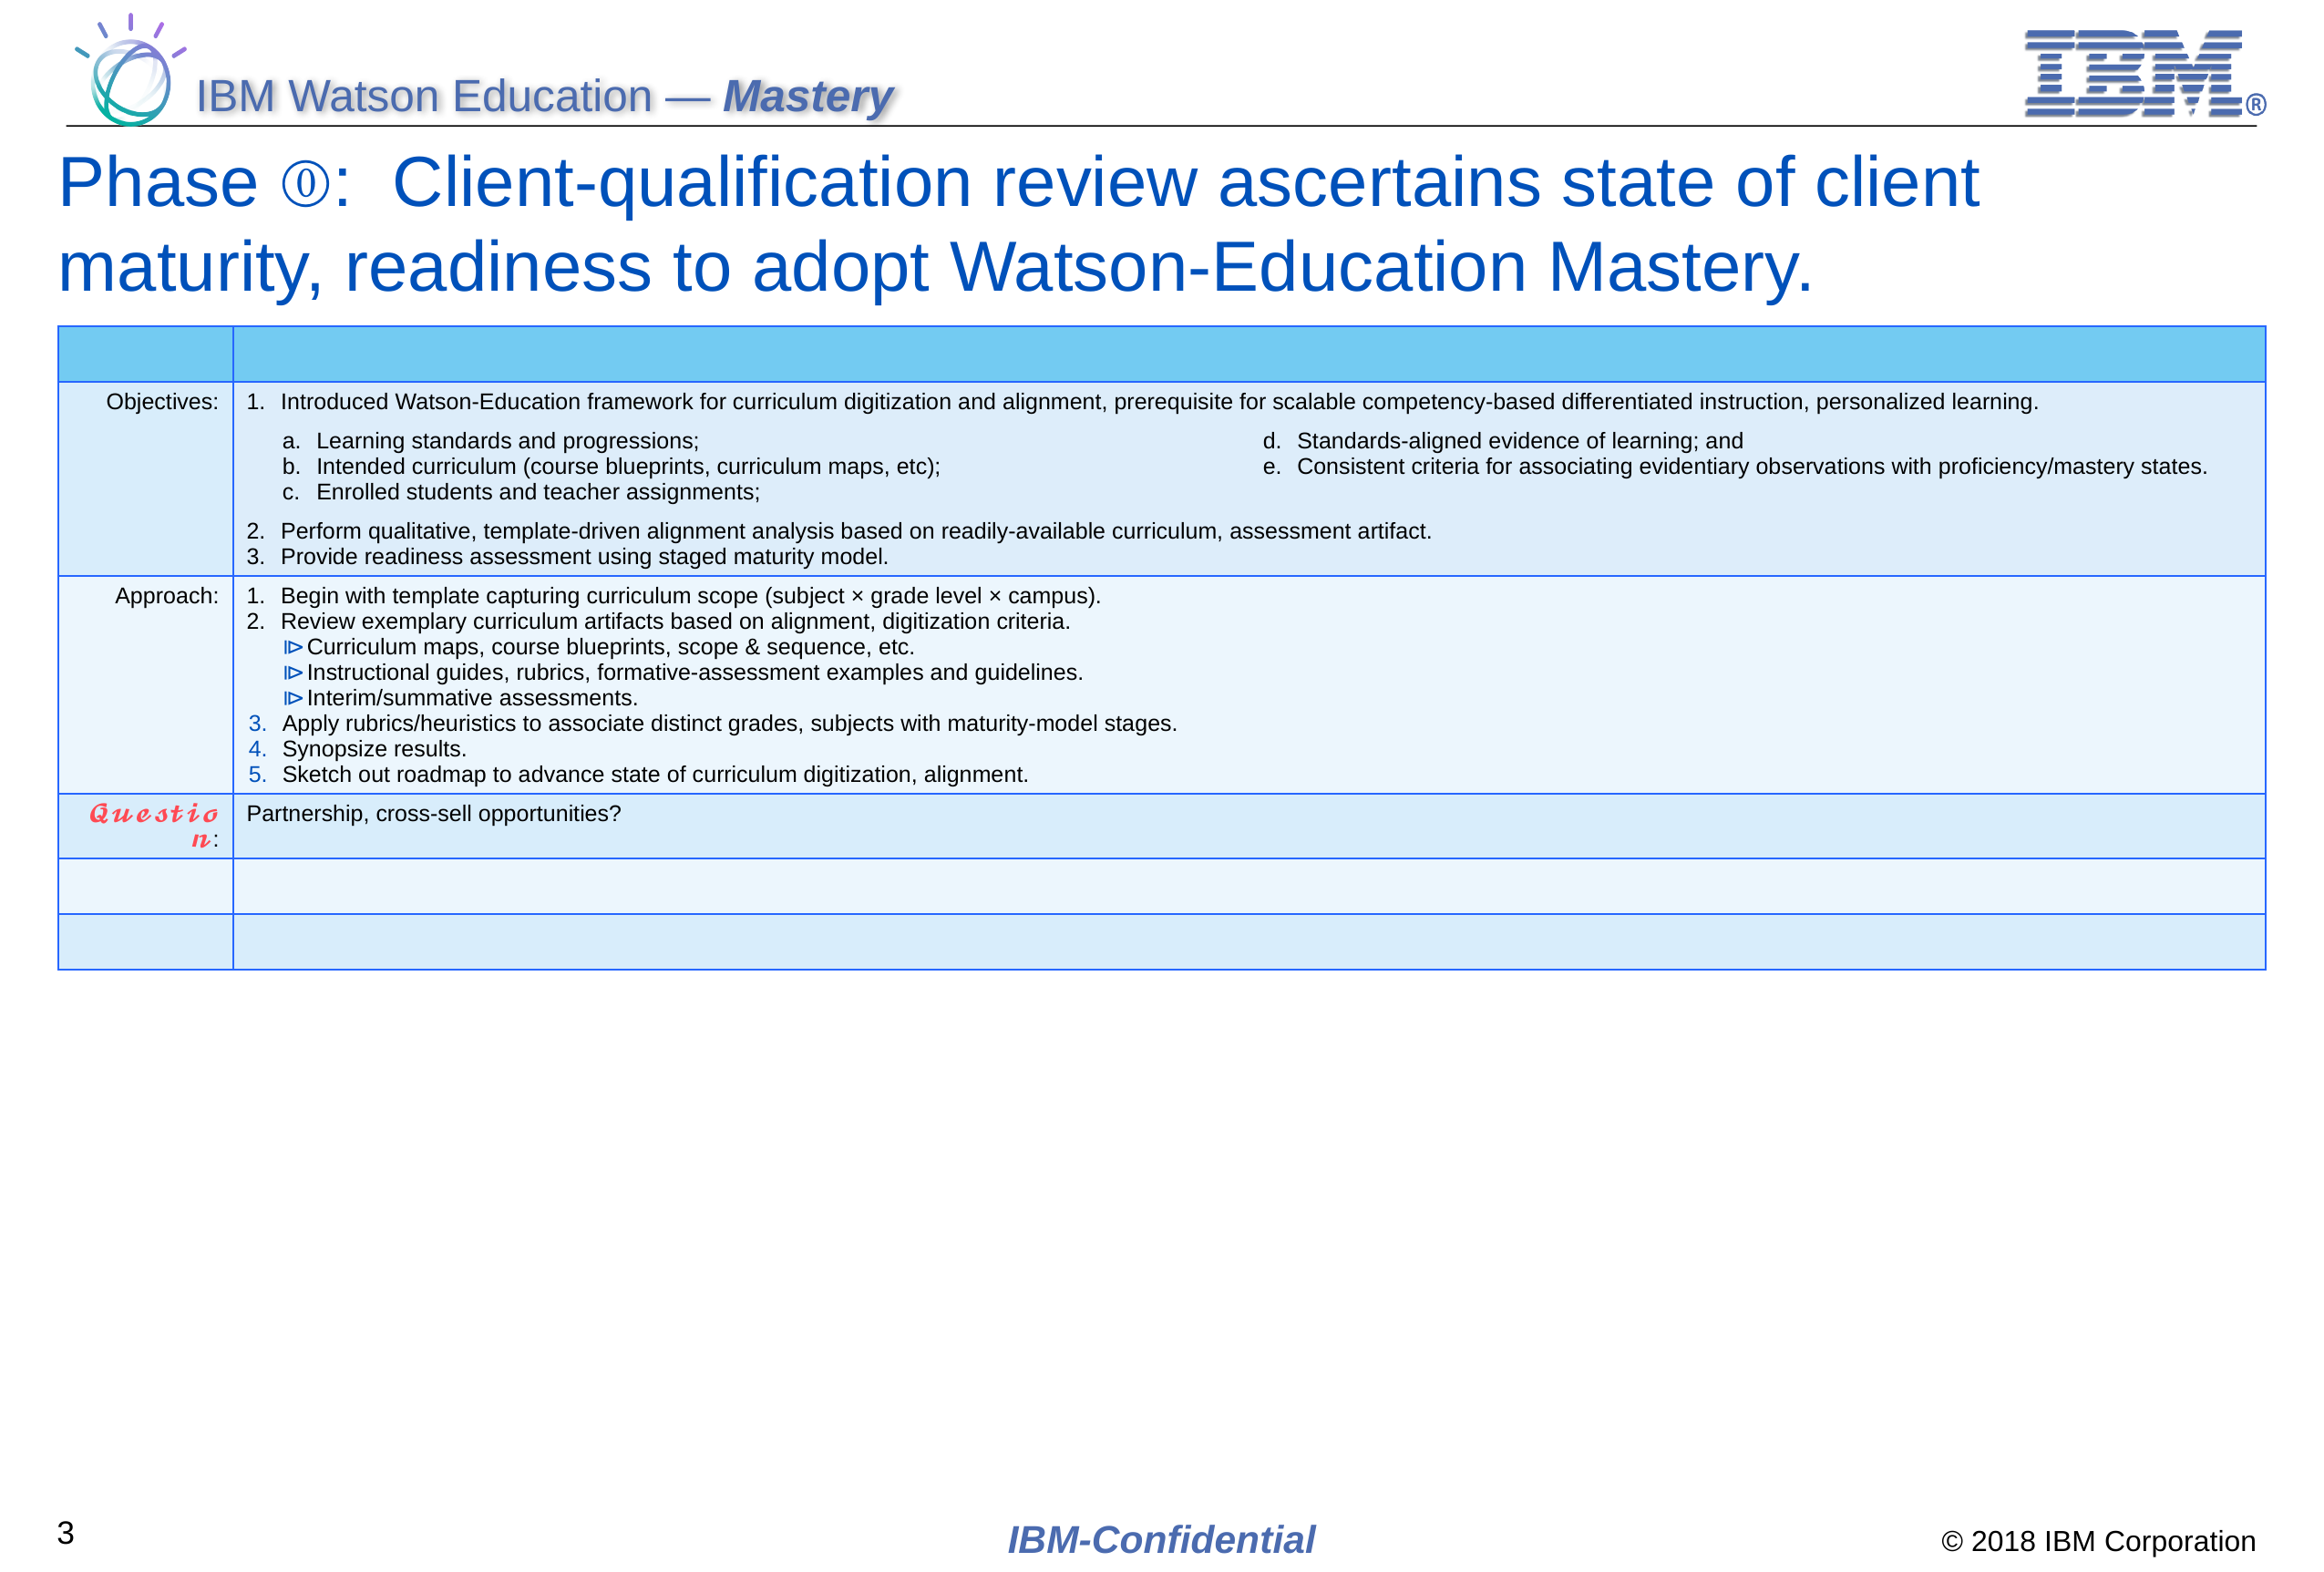

# Phase ⓪:  Client-qualification review ascertains state of client maturity, readiness to adopt Watson-Education Mastery.
|  |  |  |
| --- | --- | --- |
| Objectives: | Introduced Watson-Education framework for curriculum digitization and alignment, prerequisite for scalable competency-based differentiated instruction, personalized learning. |  |
|  | Learning standards and progressions; Intended curriculum (course blueprints, curriculum maps, etc); Enrolled students and teacher assignments; | Standards-aligned evidence of learning; and Consistent criteria for associating evidentiary observations with proficiency/mastery states. |
|  | Perform qualitative, template-driven alignment analysis based on readily-available curriculum, assessment artifact. Provide readiness assessment using staged maturity model. |  |
| Approach: | Begin with template capturing curriculum scope (subject × grade level × campus). Review exemplary curriculum artifacts based on alignment, digitization criteria. Curriculum maps, course blueprints, scope & sequence, etc. Instructional guides, rubrics, formative-assessment examples and guidelines. Interim/summative assessments. Apply rubrics/heuristics to associate distinct grades, subjects with maturity-model stages. Synopsize results. Sketch out roadmap to advance state of curriculum digitization, alignment. |  |
| 𝓠𝓾𝓮𝓼𝓽𝓲𝓸𝓷: | Partnership, cross-sell opportunities? |  |
|  |  |  |
|  |  |  |